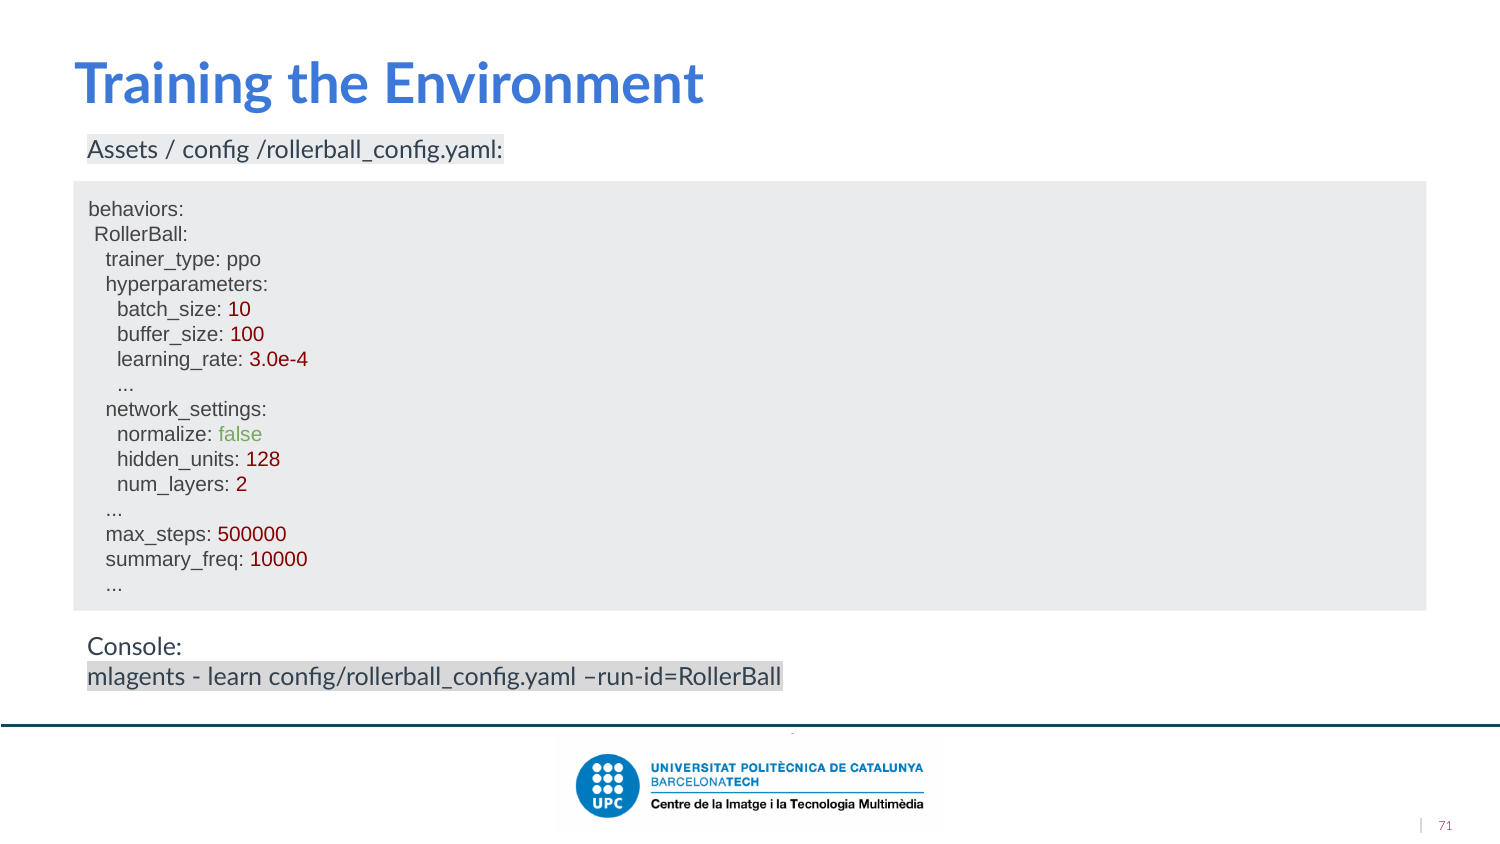

Training the Environment
Assets / config /rollerball_config.yaml:
behaviors:
 RollerBall:
   trainer_type: ppo
   hyperparameters:
     batch_size: 10
     buffer_size: 100
     learning_rate: 3.0e-4
     ...
   network_settings:
     normalize: false
     hidden_units: 128
     num_layers: 2
   ...
   max_steps: 500000
   summary_freq: 10000
   ...
Console:
mlagents - learn config/rollerball_config.yaml –run-id=RollerBall